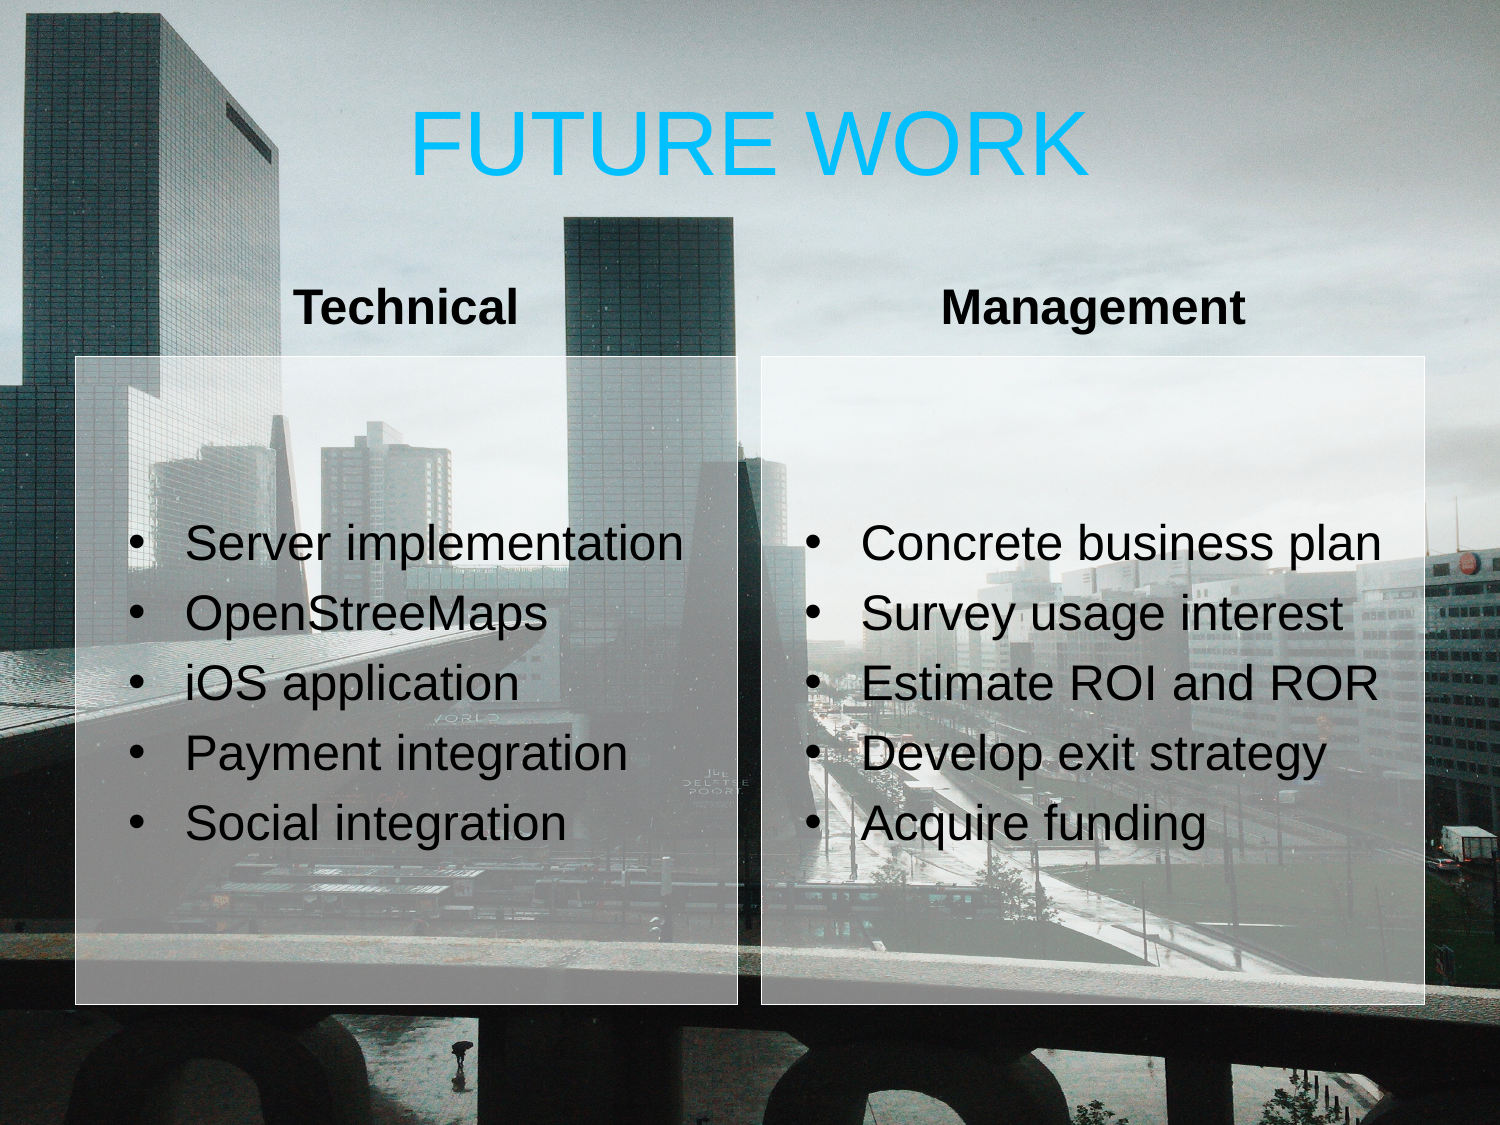

# FUTURE WORK
Technical
Management
Server implementation
OpenStreeMaps
iOS application
Payment integration
Social integration
Concrete business plan
Survey usage interest
Estimate ROI and ROR
Develop exit strategy
Acquire funding